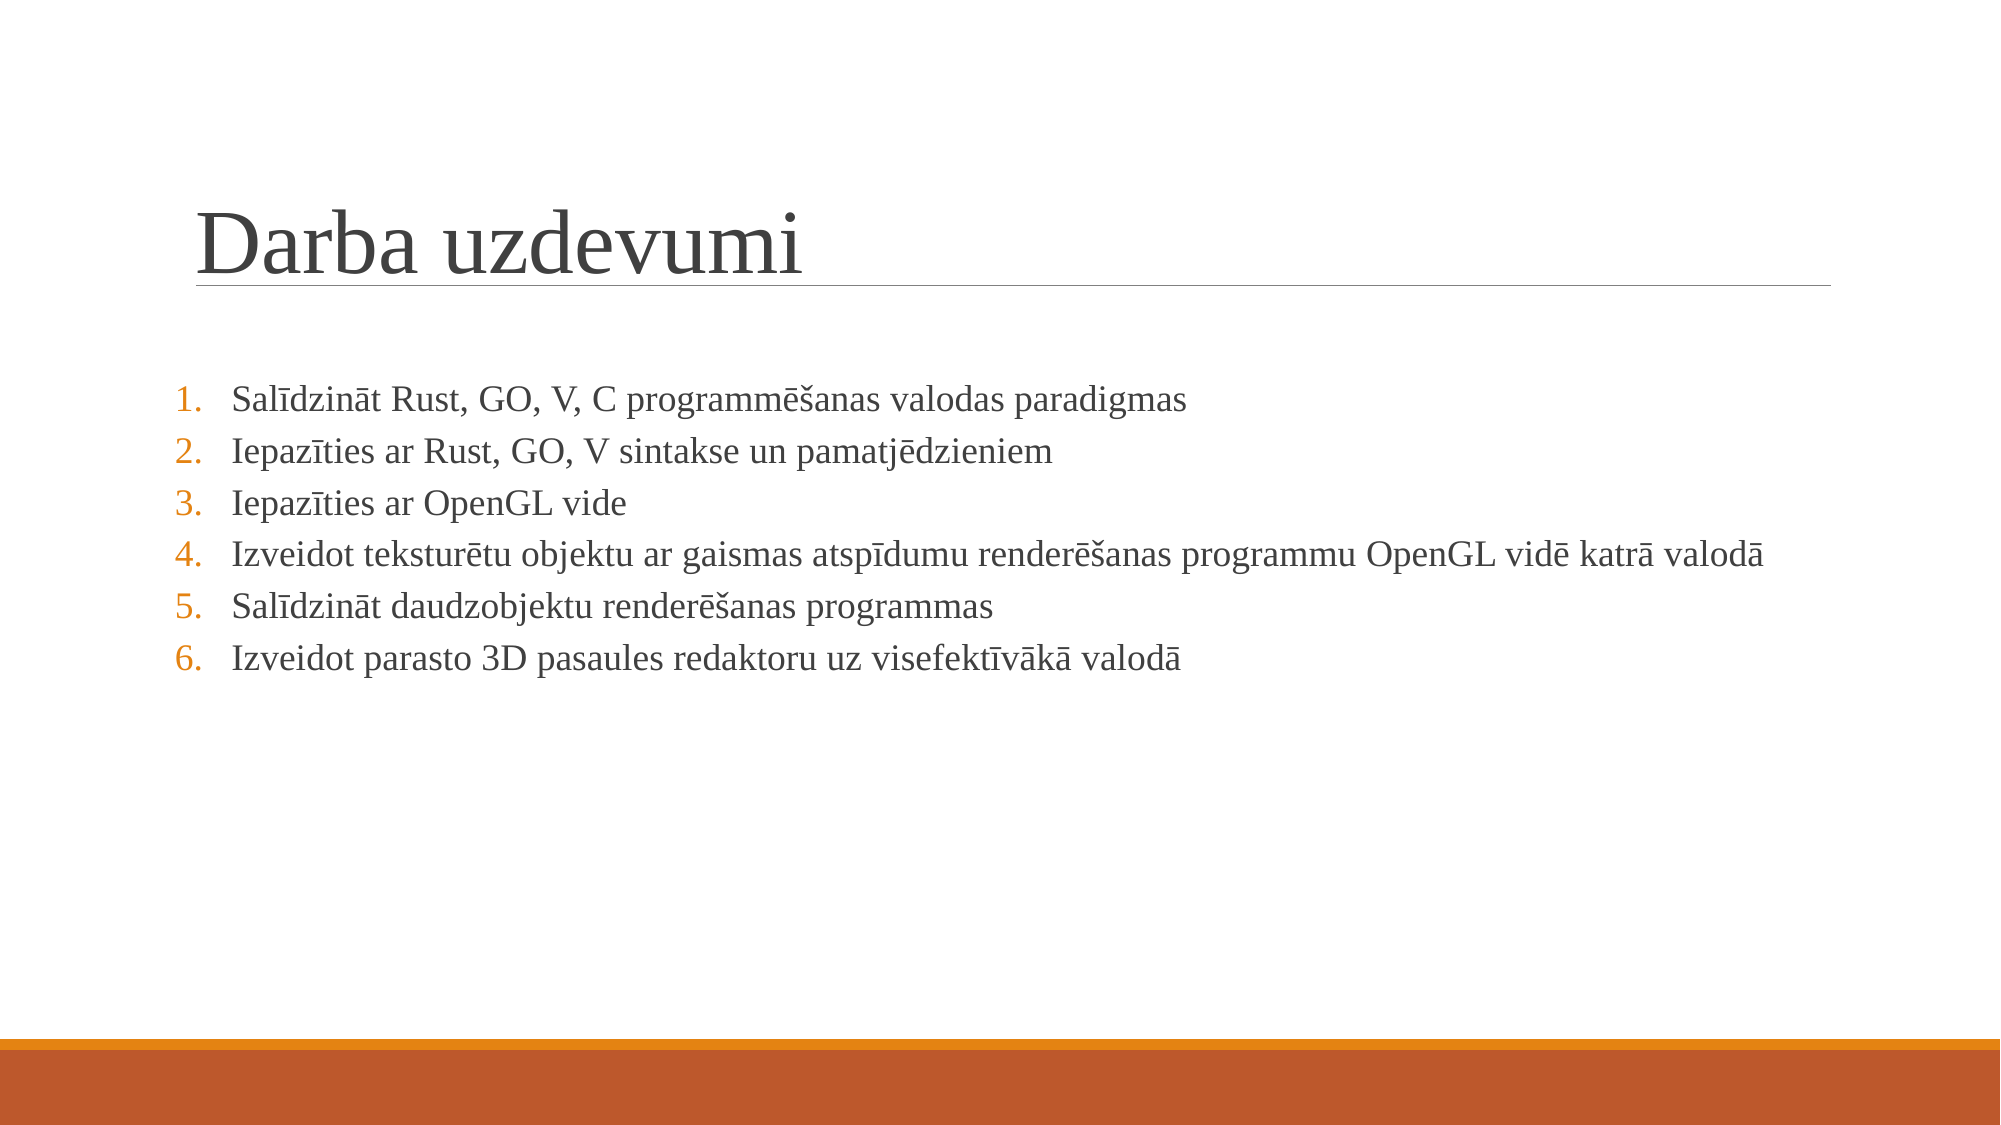

Darba uzdevumi

Salīdzināt Rust, GO, V, C programmēšanas valodas paradigmas
Iepazīties ar Rust, GO, V sintakse un pamatjēdzieniem
Iepazīties ar OpenGL vide
Izveidot teksturētu objektu ar gaismas atspīdumu renderēšanas programmu OpenGL vidē katrā valodā
Salīdzināt daudzobjektu renderēšanas programmas
Izveidot parasto 3D pasaules redaktoru uz visefektīvākā valodā